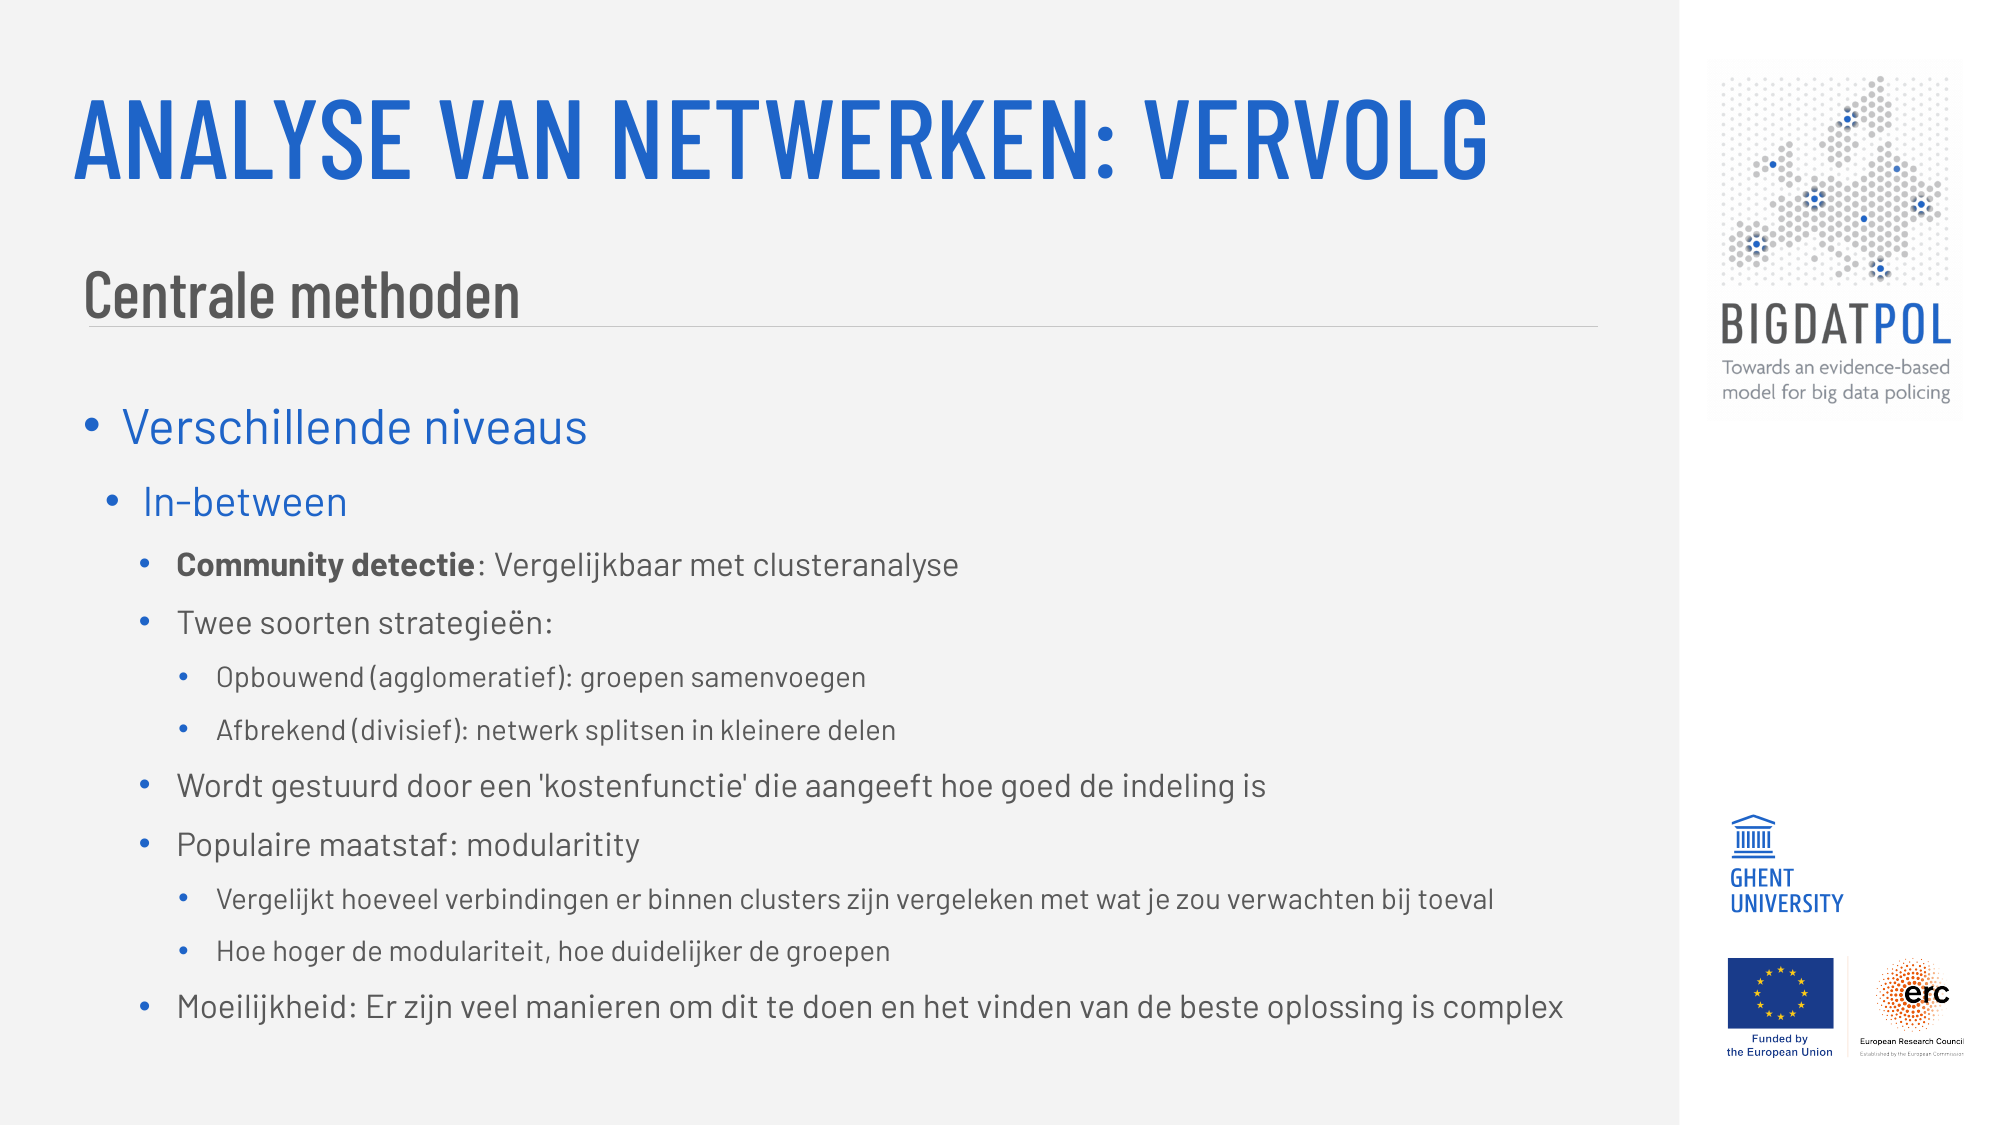

# Analyse van netwerken: vervolg
Centrale methoden
Verschillende niveaus
In-between
Community detectie: Vergelijkbaar met clusteranalyse
Twee soorten strategieën:
Opbouwend (agglomeratief): groepen samenvoegen
Afbrekend (divisief): netwerk splitsen in kleinere delen
Wordt gestuurd door een 'kostenfunctie' die aangeeft hoe goed de indeling is
Populaire maatstaf: modularitity
Vergelijkt hoeveel verbindingen er binnen clusters zijn vergeleken met wat je zou verwachten bij toeval
Hoe hoger de modulariteit, hoe duidelijker de groepen
Moeilijkheid: Er zijn veel manieren om dit te doen en het vinden van de beste oplossing is complex